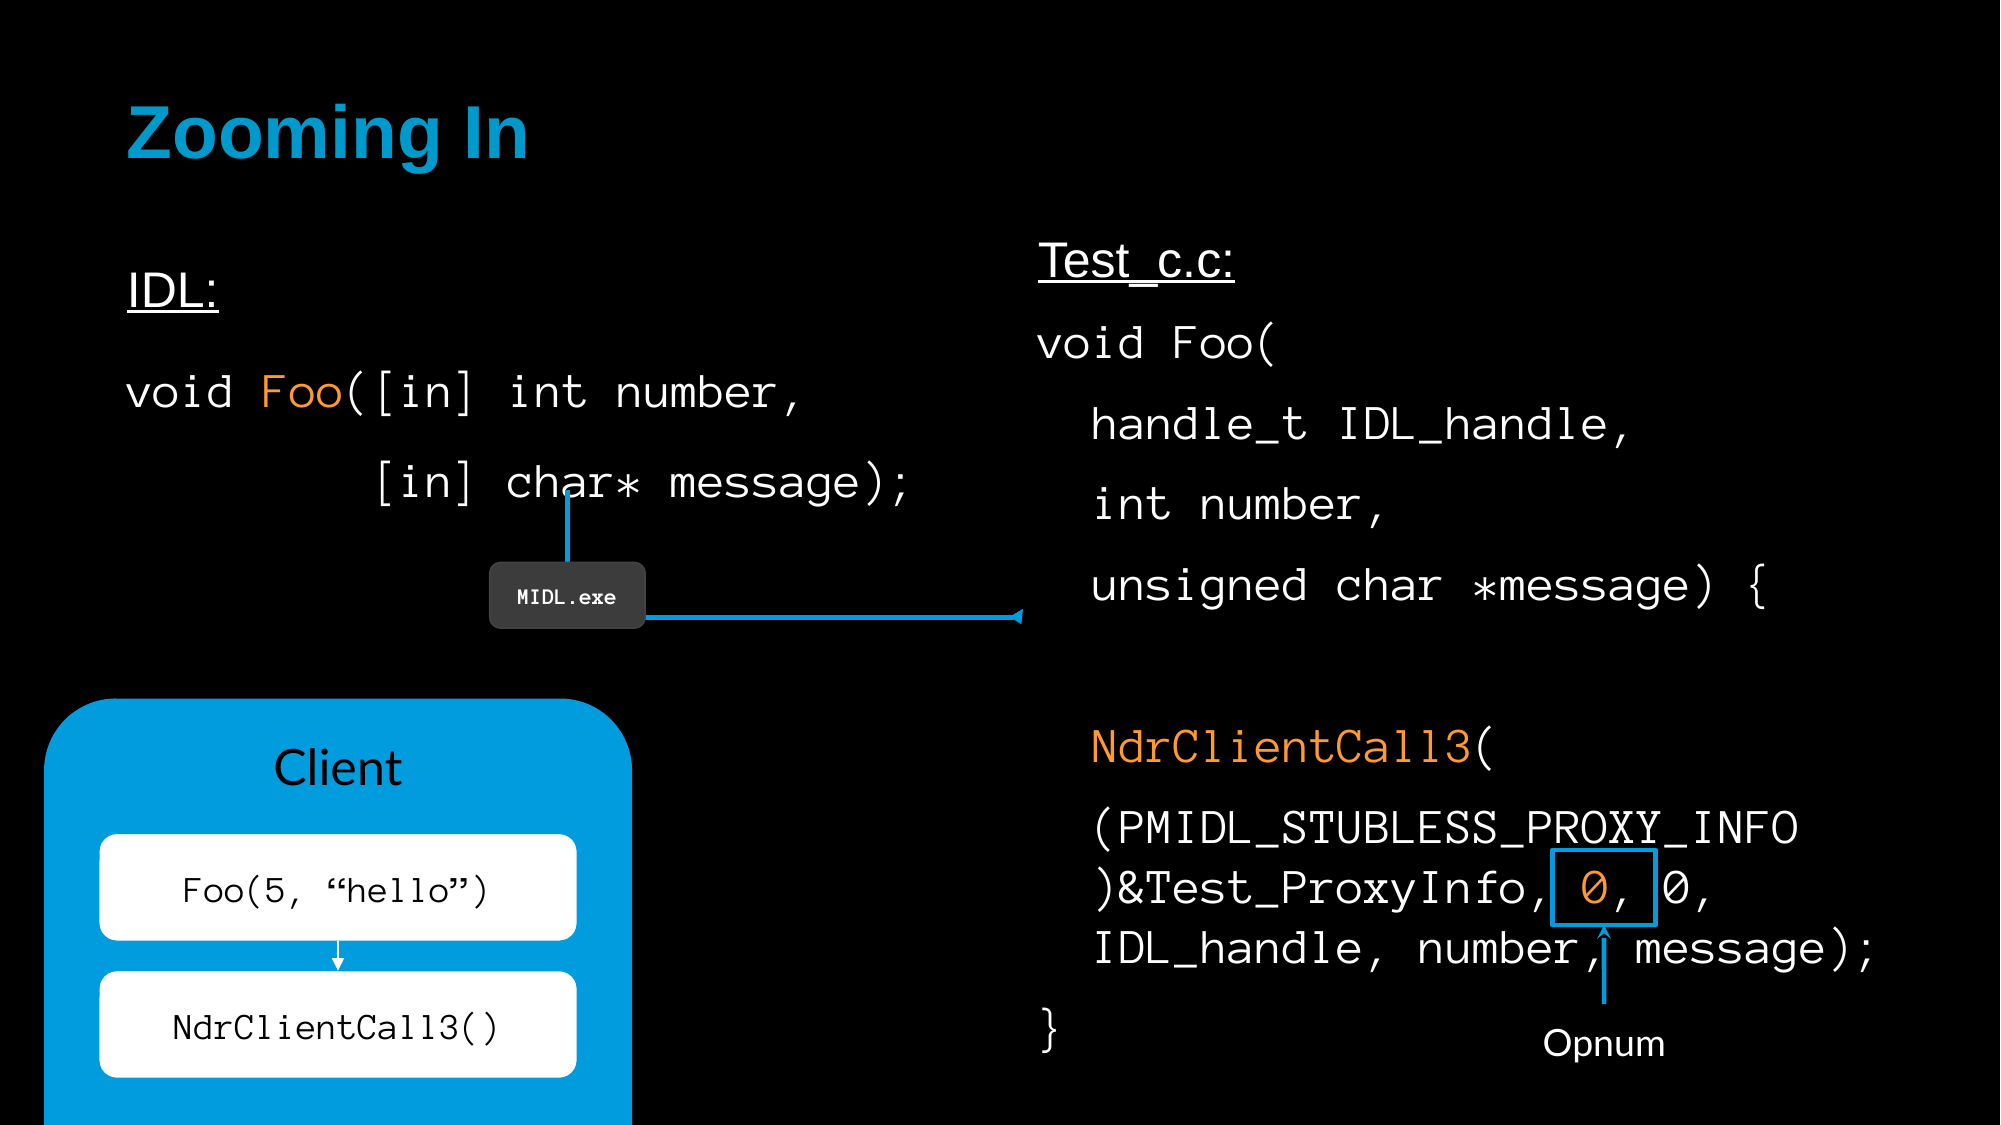

# Zooming In
IDL:
void Foo([in] int number,
         [in] char* message);
Test_c.c:
void Foo(
  handle_t IDL_handle,
  int number,
  unsigned char *message) {

  NdrClientCall3(
  (PMIDL_STUBLESS_PROXY_INFO
  )&Test_ProxyInfo, 0, 0,
  IDL_handle, number, message);
}
MIDL.exe
Client
Foo(5, “hello”)

NdrClientCall3()
Opnum